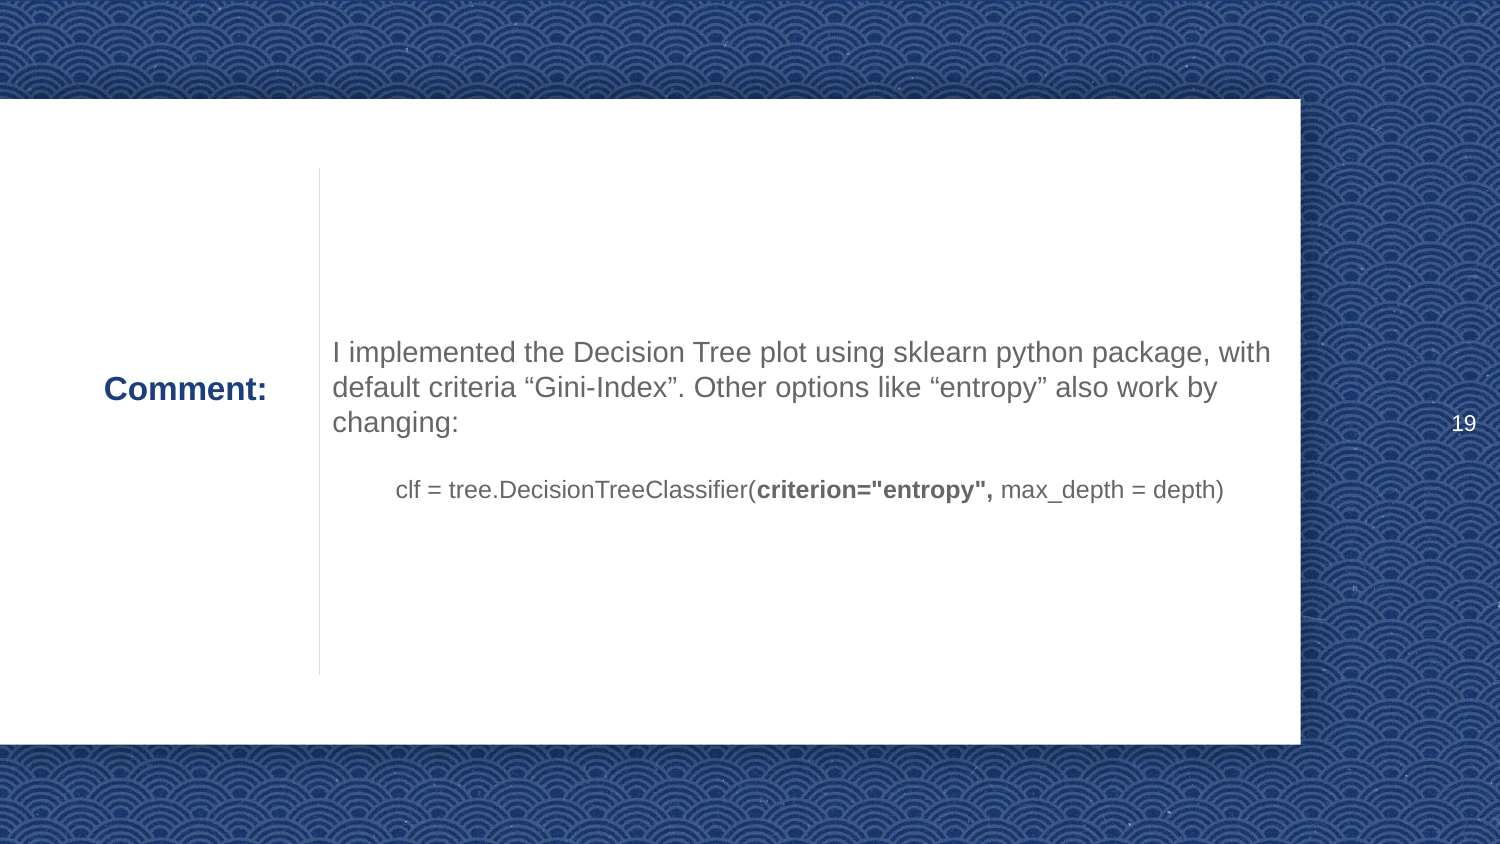

19
I implemented the Decision Tree plot using sklearn python package, with default criteria “Gini-Index”. Other options like “entropy” also work by changing:

         clf = tree.DecisionTreeClassifier(criterion="entropy", max_depth = depth)
# Comment: